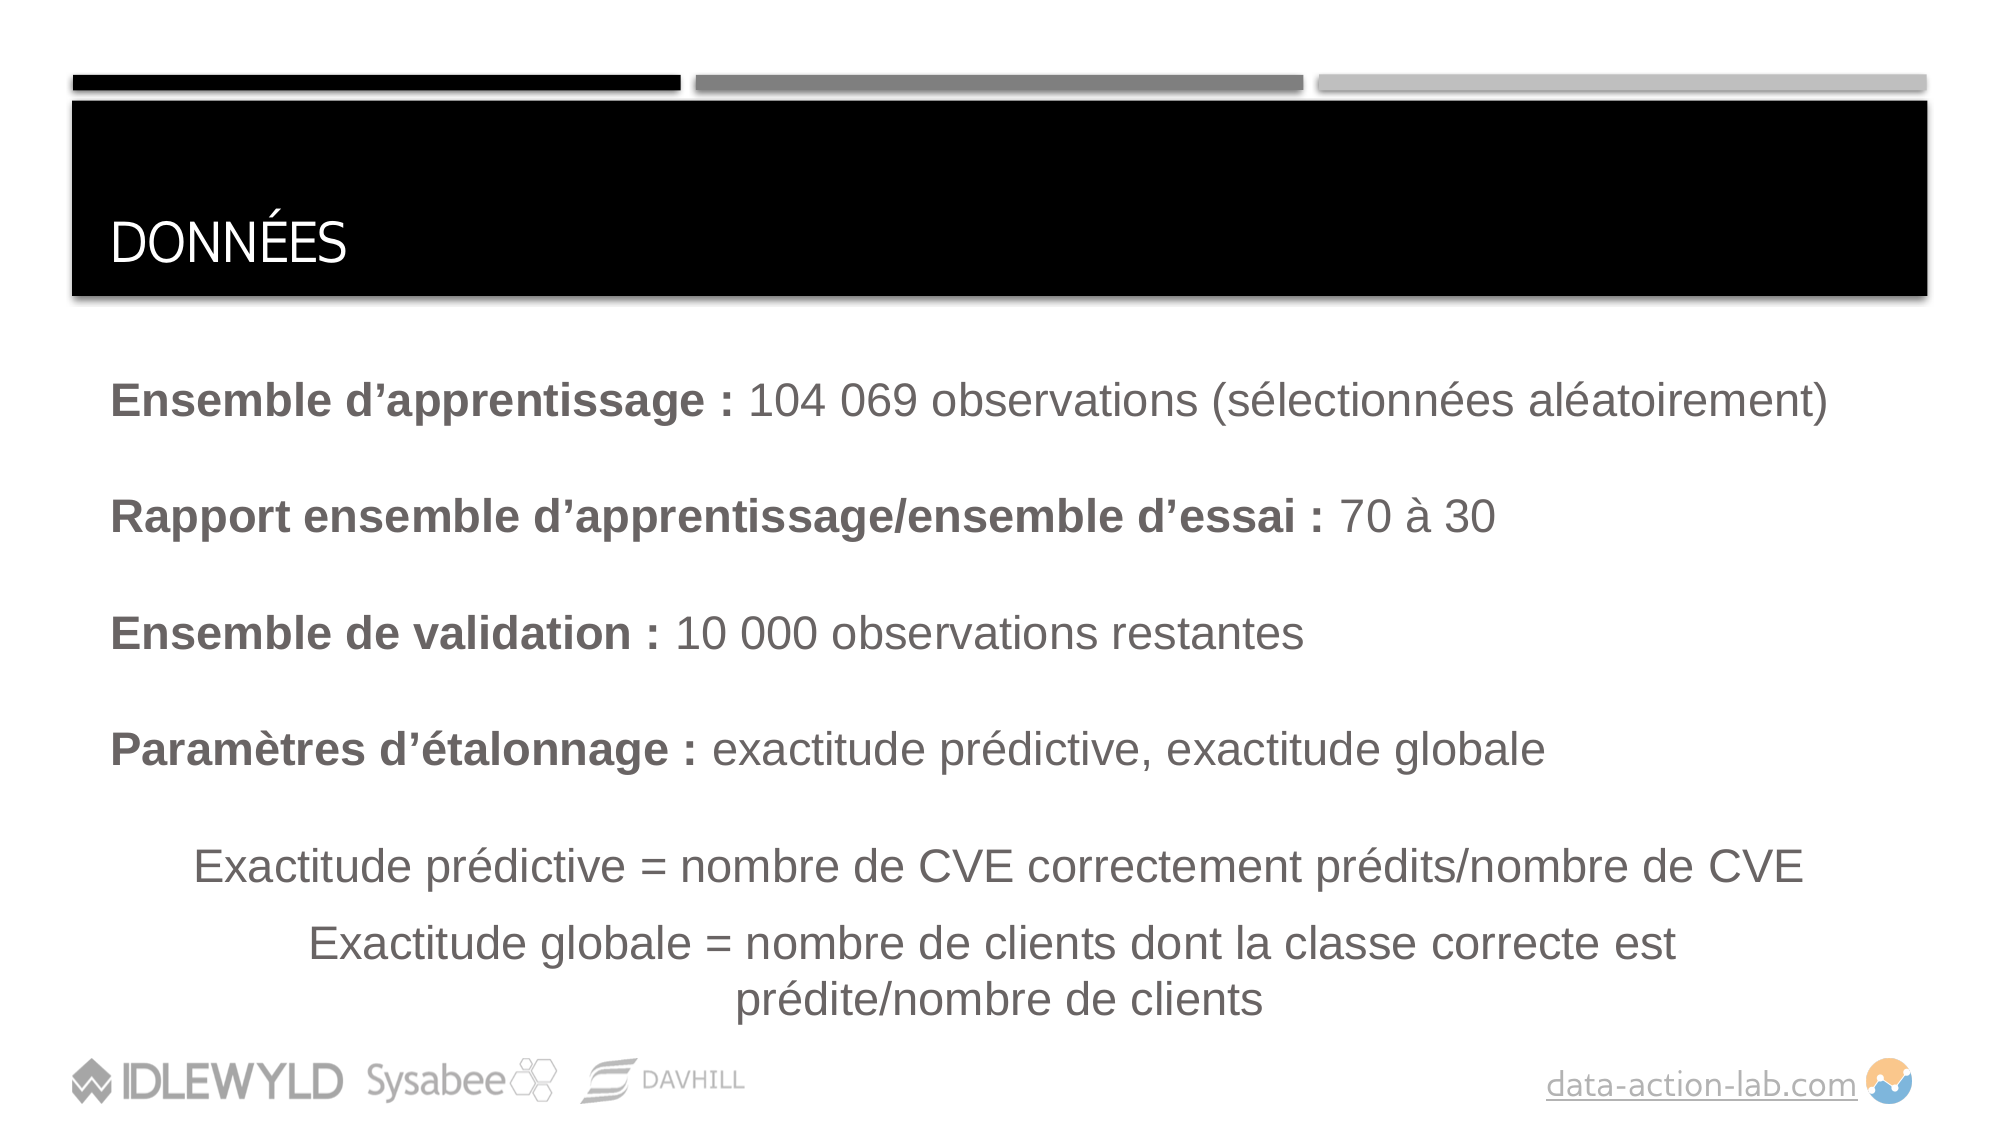

# Données
Ensemble d’apprentissage : 104 069 observations (sélectionnées aléatoirement)

Rapport ensemble d’apprentissage/ensemble d’essai : 70 à 30

Ensemble de validation : 10 000 observations restantes

Paramètres d’étalonnage : exactitude prédictive, exactitude globale

Exactitude prédictive = nombre de CVE correctement prédits/nombre de CVE
Exactitude globale = nombre de clients dont la classe correcte est
prédite/nombre de clients